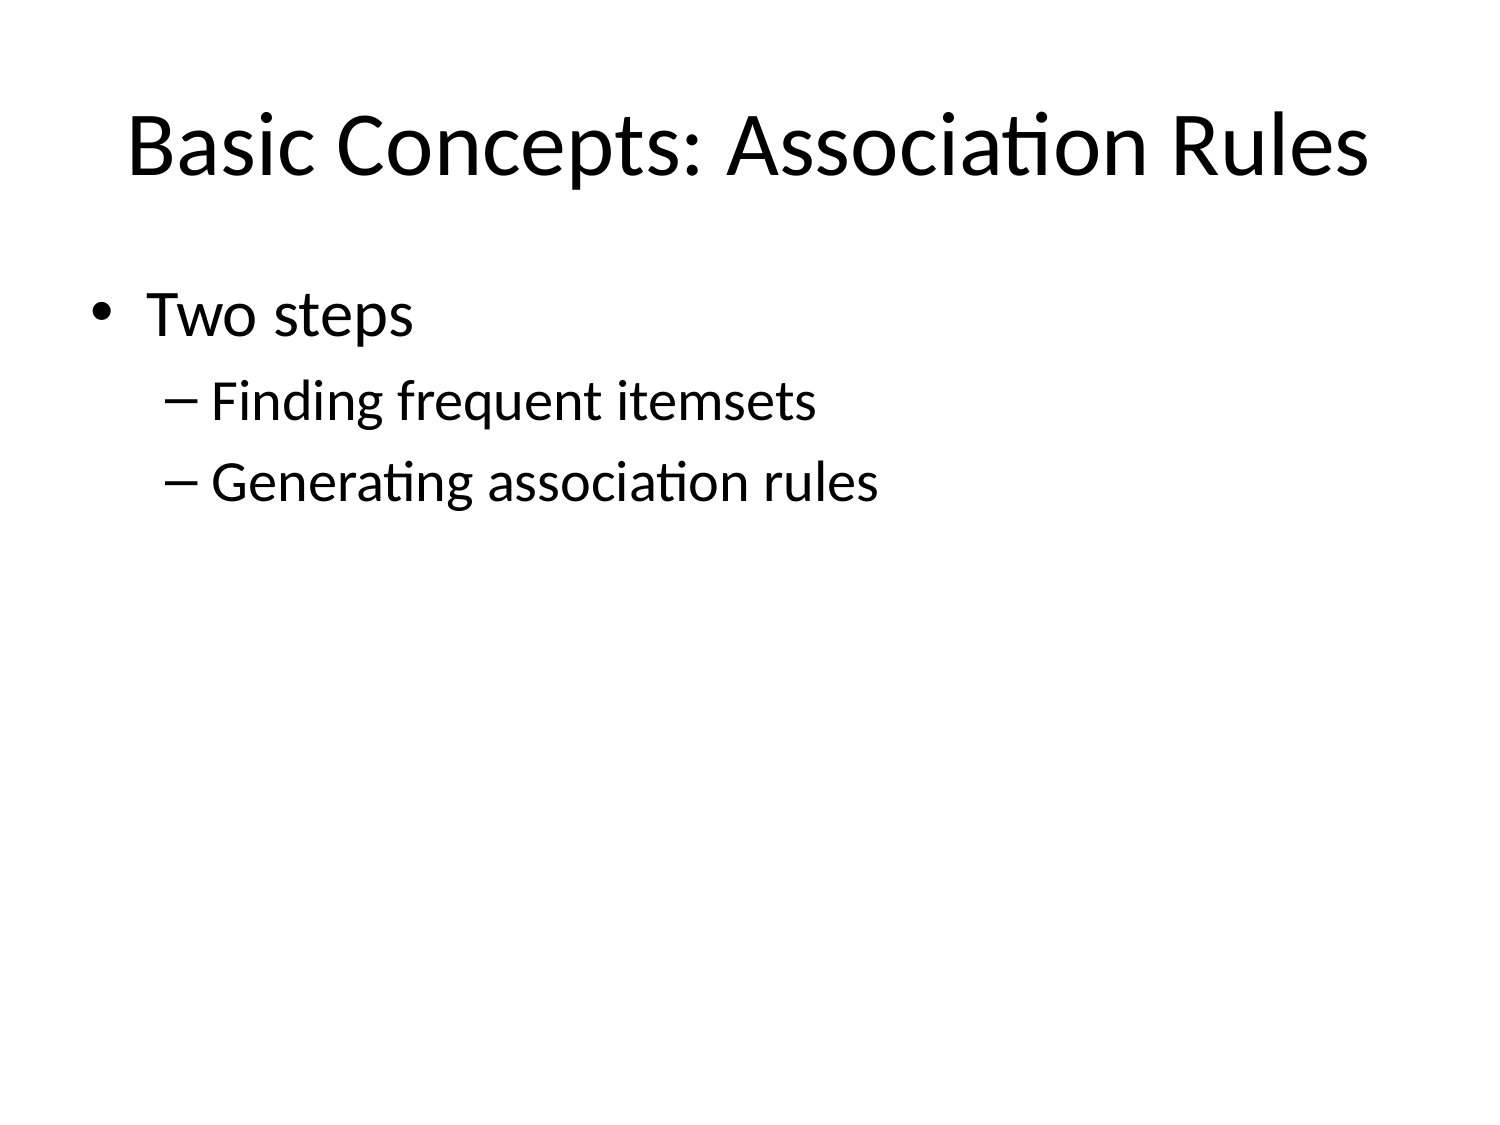

# Basic Concepts: Association Rules
Two steps
Finding frequent itemsets
Generating association rules